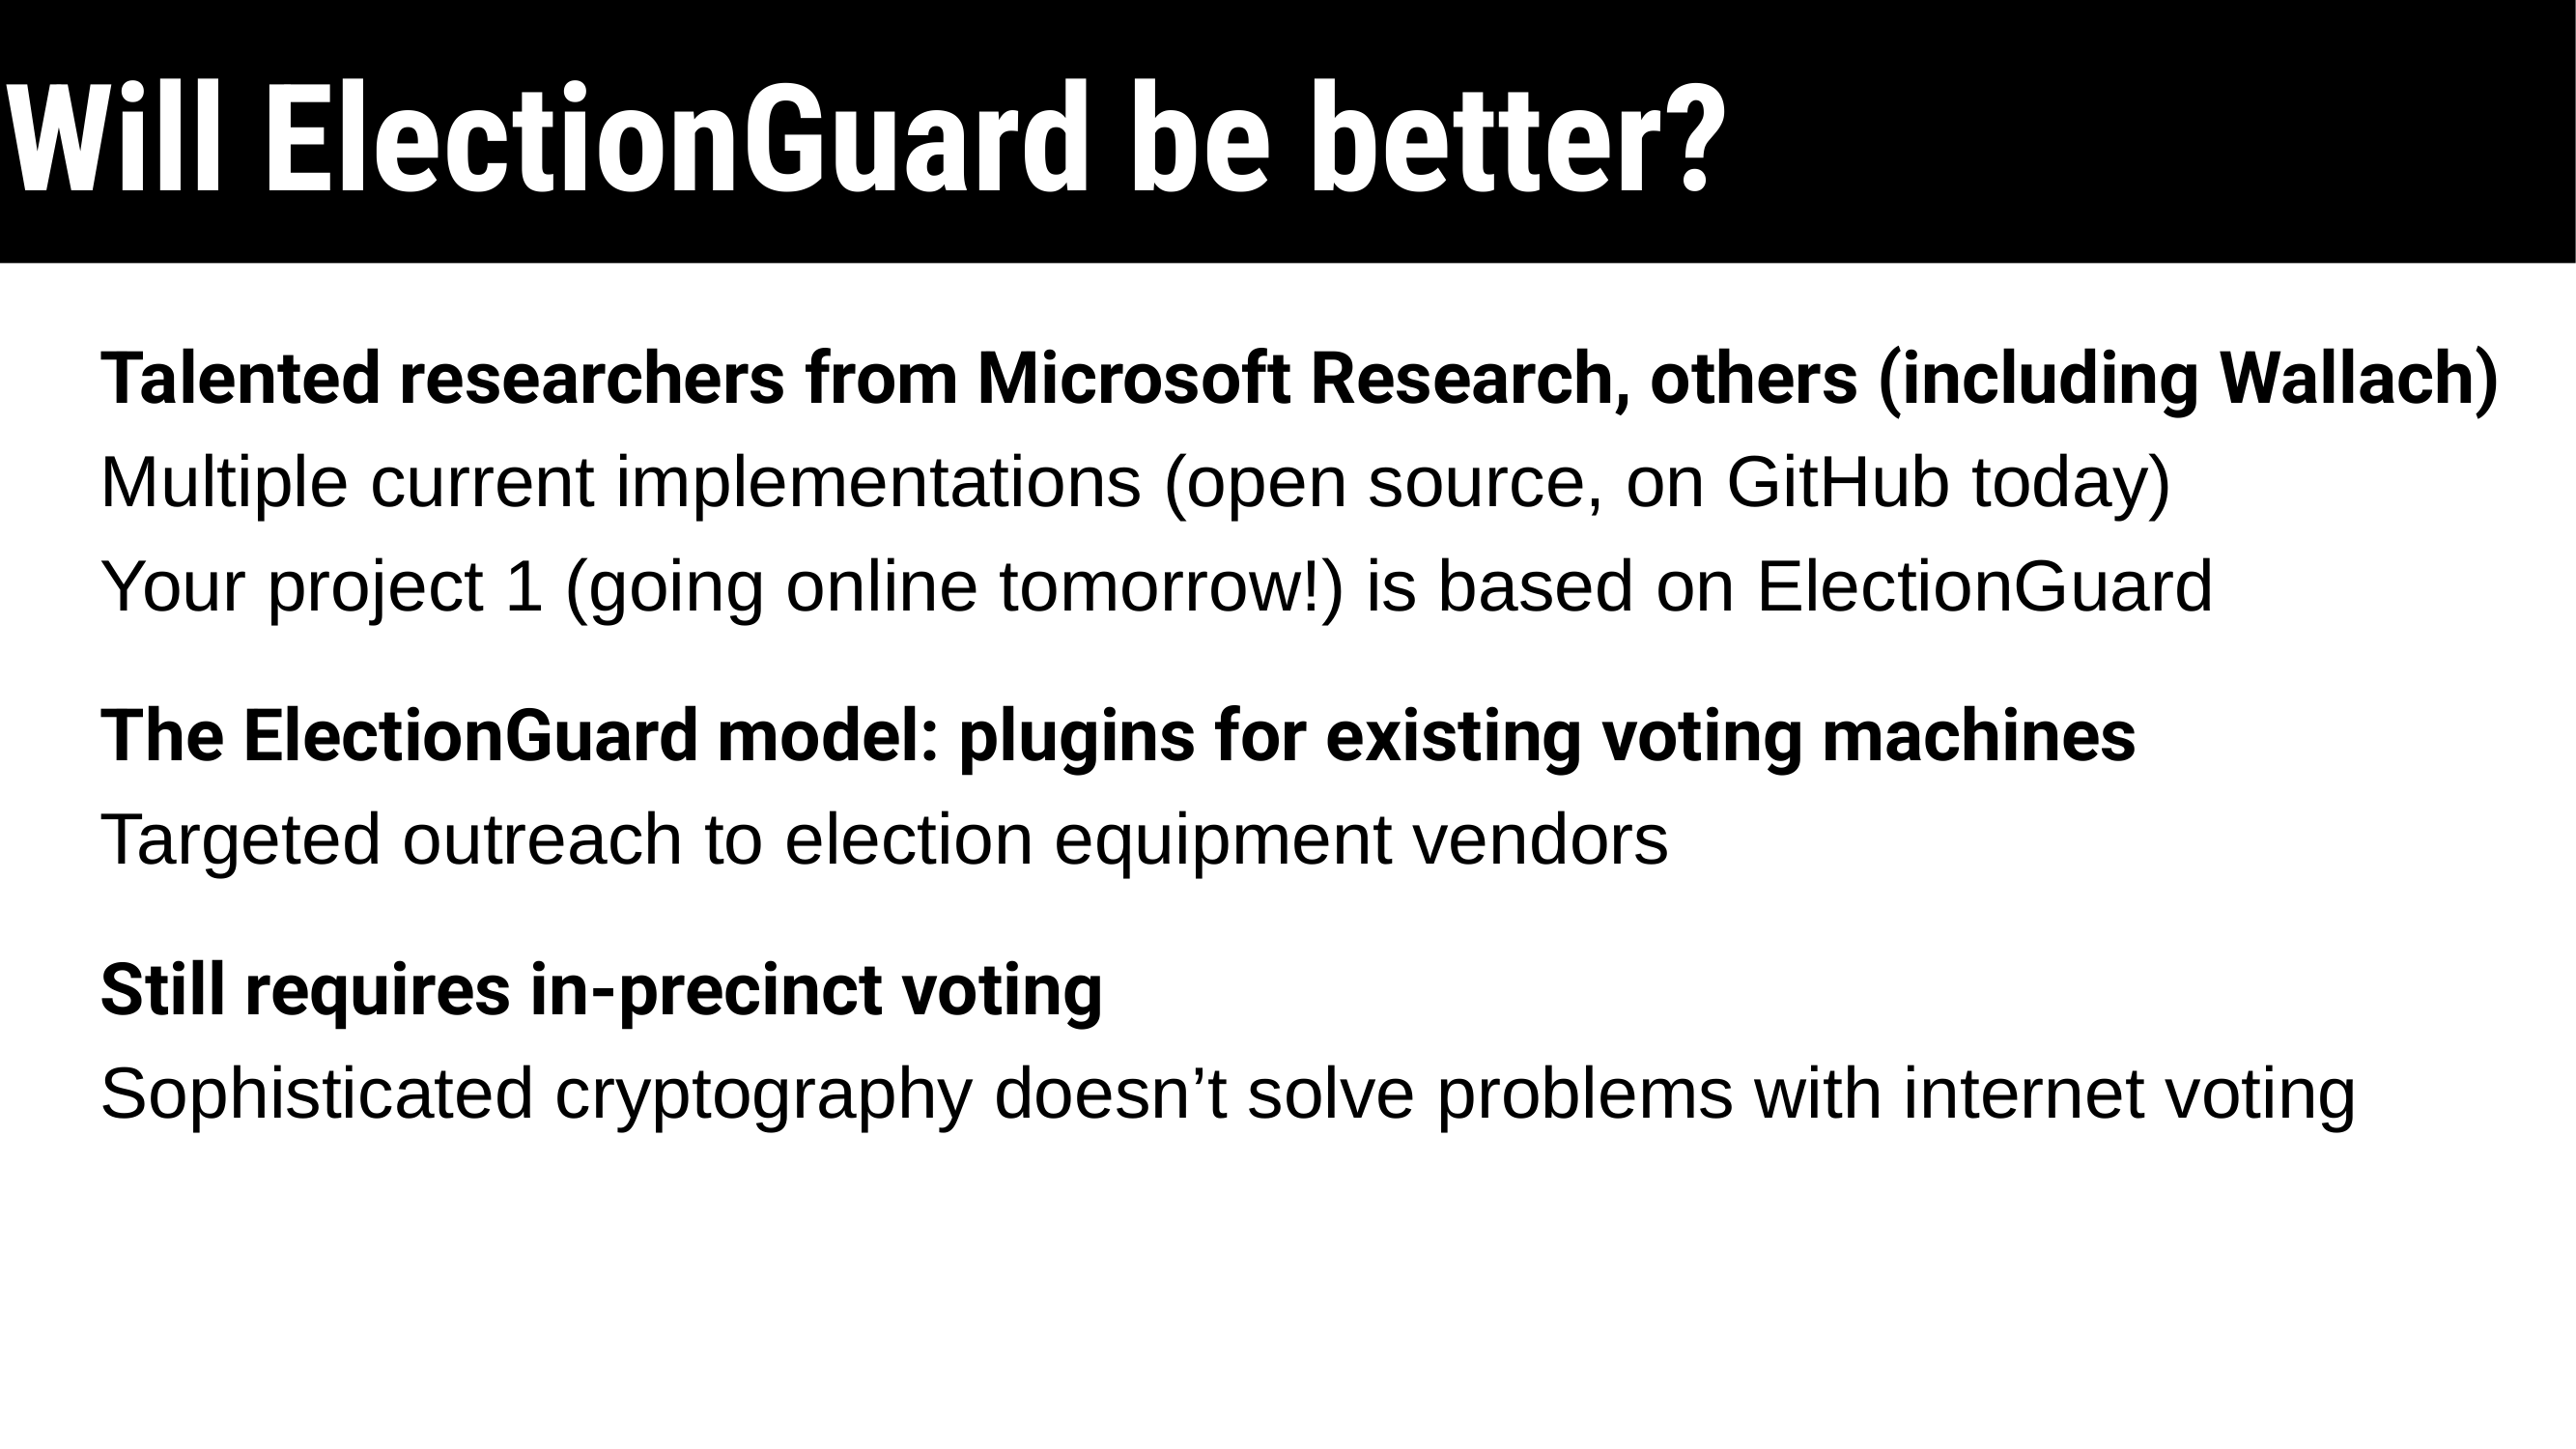

# Will ElectionGuard be better?
Talented researchers from Microsoft Research, others (including Wallach)
Multiple current implementations (open source, on GitHub today)
Your project 1 (going online tomorrow!) is based on ElectionGuard
The ElectionGuard model: plugins for existing voting machines
Targeted outreach to election equipment vendors
Still requires in-precinct voting
Sophisticated cryptography doesn’t solve problems with internet voting